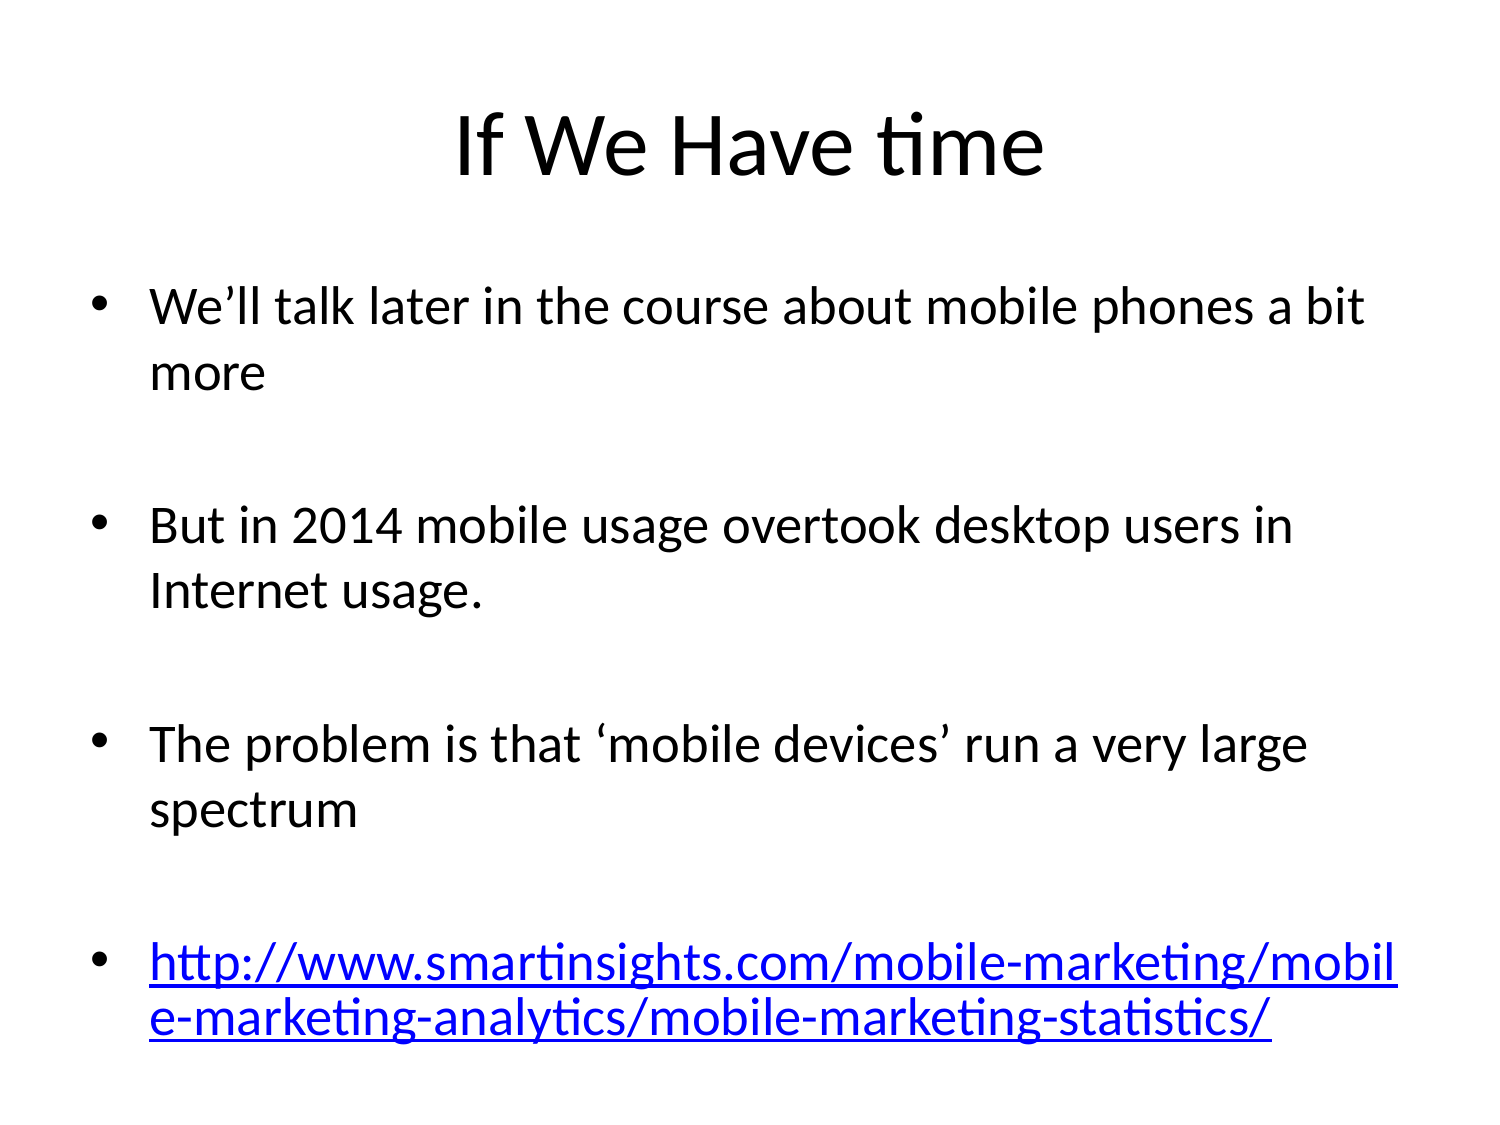

# If We Have time
We’ll talk later in the course about mobile phones a bit more

But in 2014 mobile usage overtook desktop users in Internet usage.

The problem is that ‘mobile devices’ run a very large spectrum

http://www.smartinsights.com/mobile-marketing/mobile-marketing-analytics/mobile-marketing-statistics/